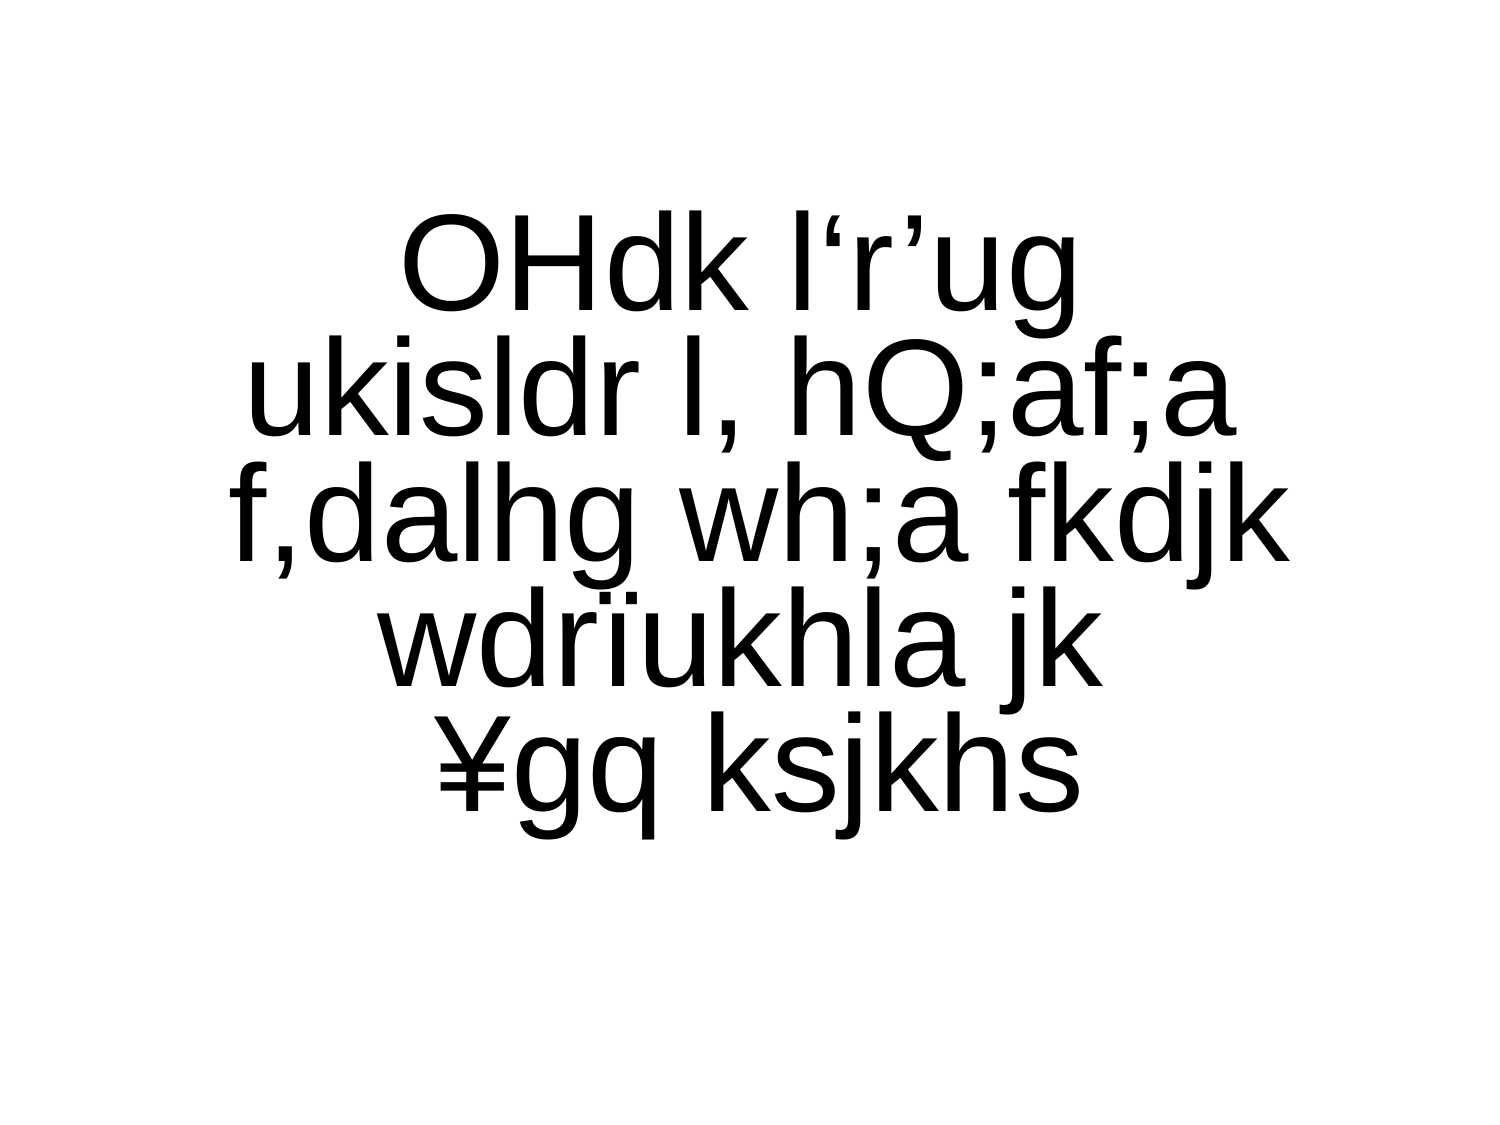

OHdk l‘r’ug
ukisldr l, hQ;af;a
f,dalhg wh;a fkdjk wdrïukhla jk
¥gq ksjkhs